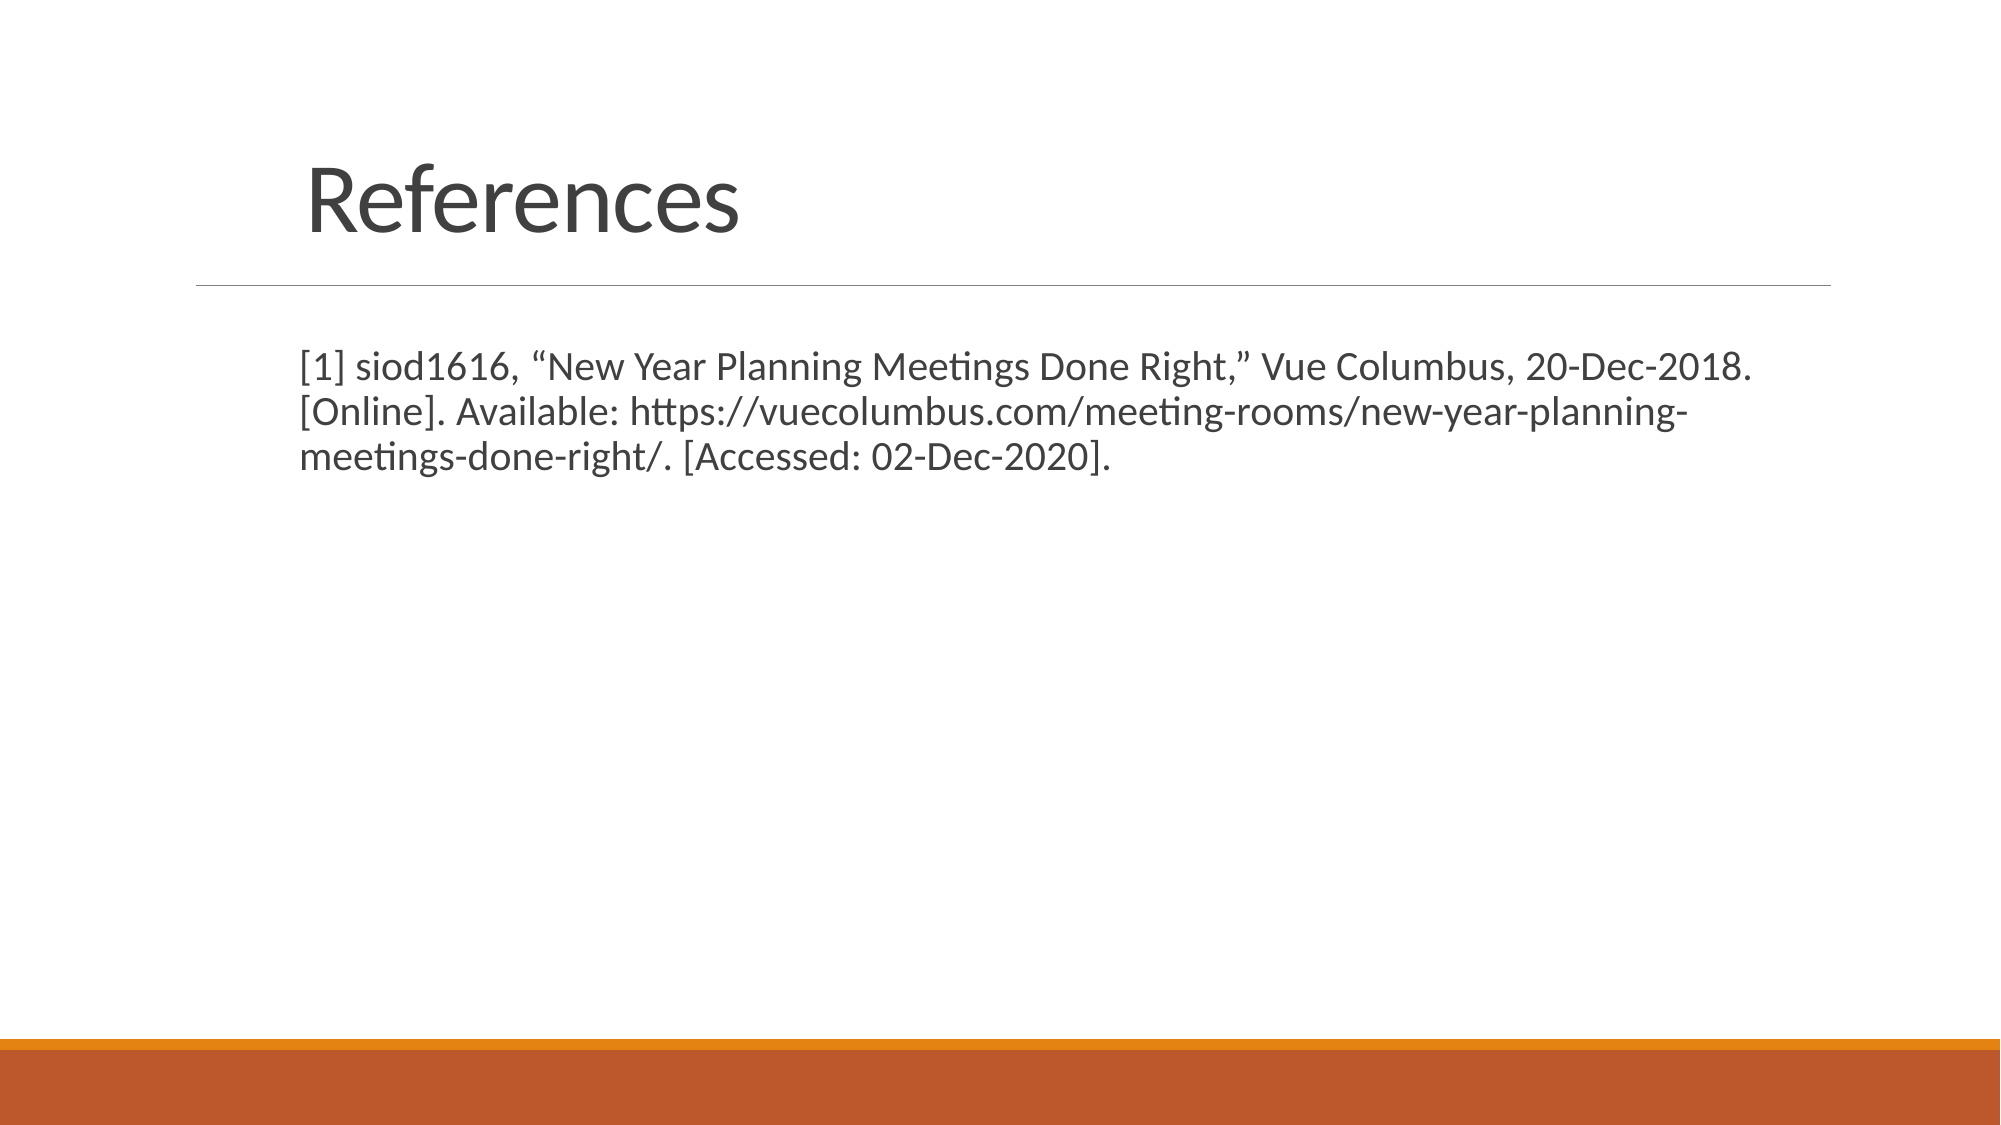

# References
[1] siod1616, “New Year Planning Meetings Done Right,” Vue Columbus, 20-Dec-2018. [Online]. Available: https://vuecolumbus.com/meeting-rooms/new-year-planning-meetings-done-right/. [Accessed: 02-Dec-2020].